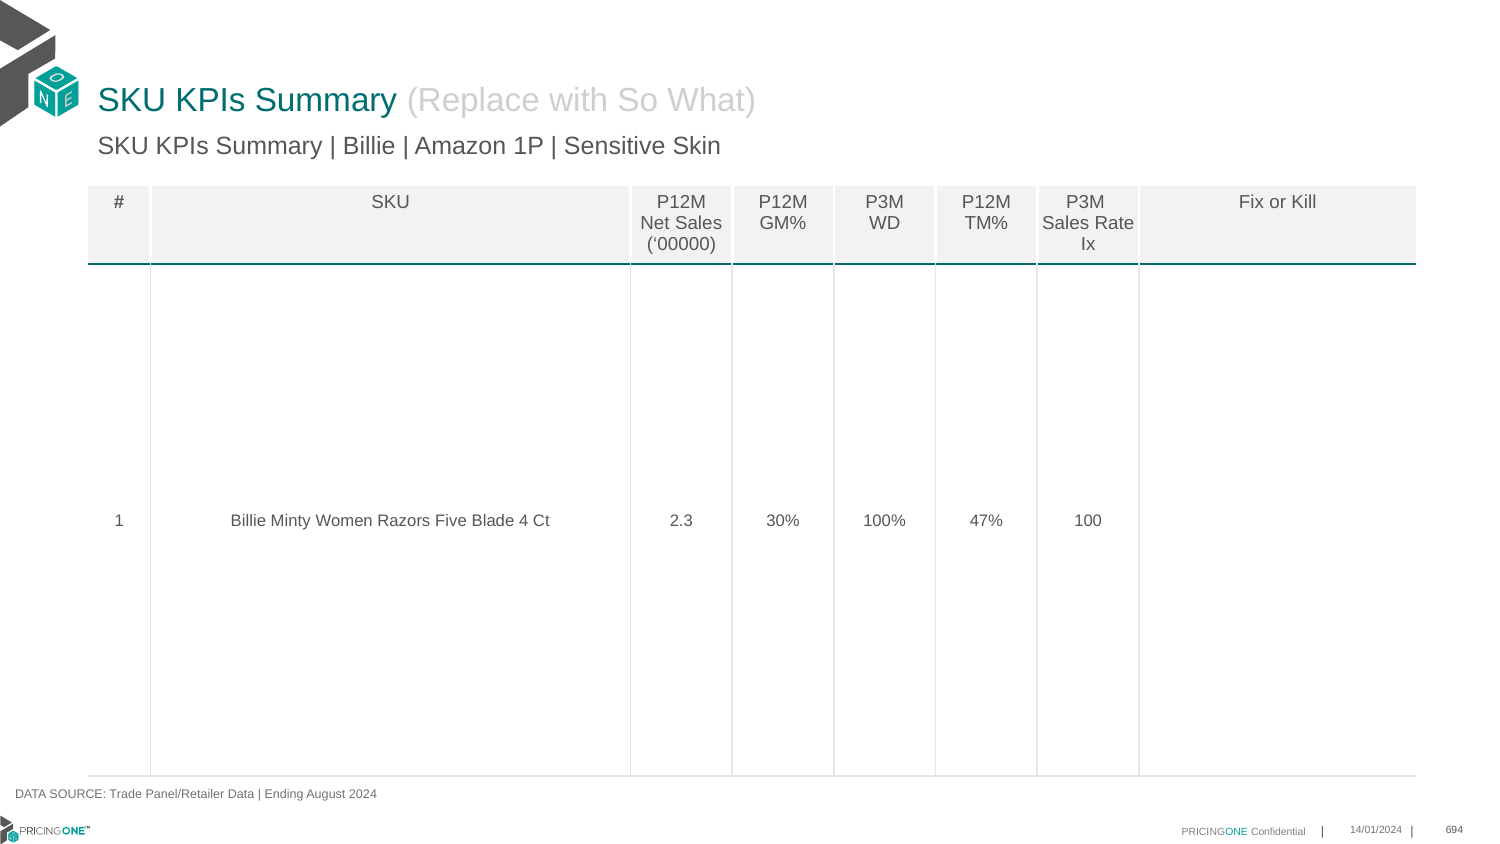

# SKU KPIs Summary (Replace with So What)
SKU KPIs Summary | Billie | Amazon 1P | Sensitive Skin
| # | SKU | P12M Net Sales (‘00000) | P12M GM% | P3M WD | P12M TM% | P3M Sales Rate Ix | Fix or Kill |
| --- | --- | --- | --- | --- | --- | --- | --- |
| 1 | Billie Minty Women Razors Five Blade 4 Ct | 2.3 | 30% | 100% | 47% | 100 |  |
DATA SOURCE: Trade Panel/Retailer Data | Ending August 2024

14/01/2024
694